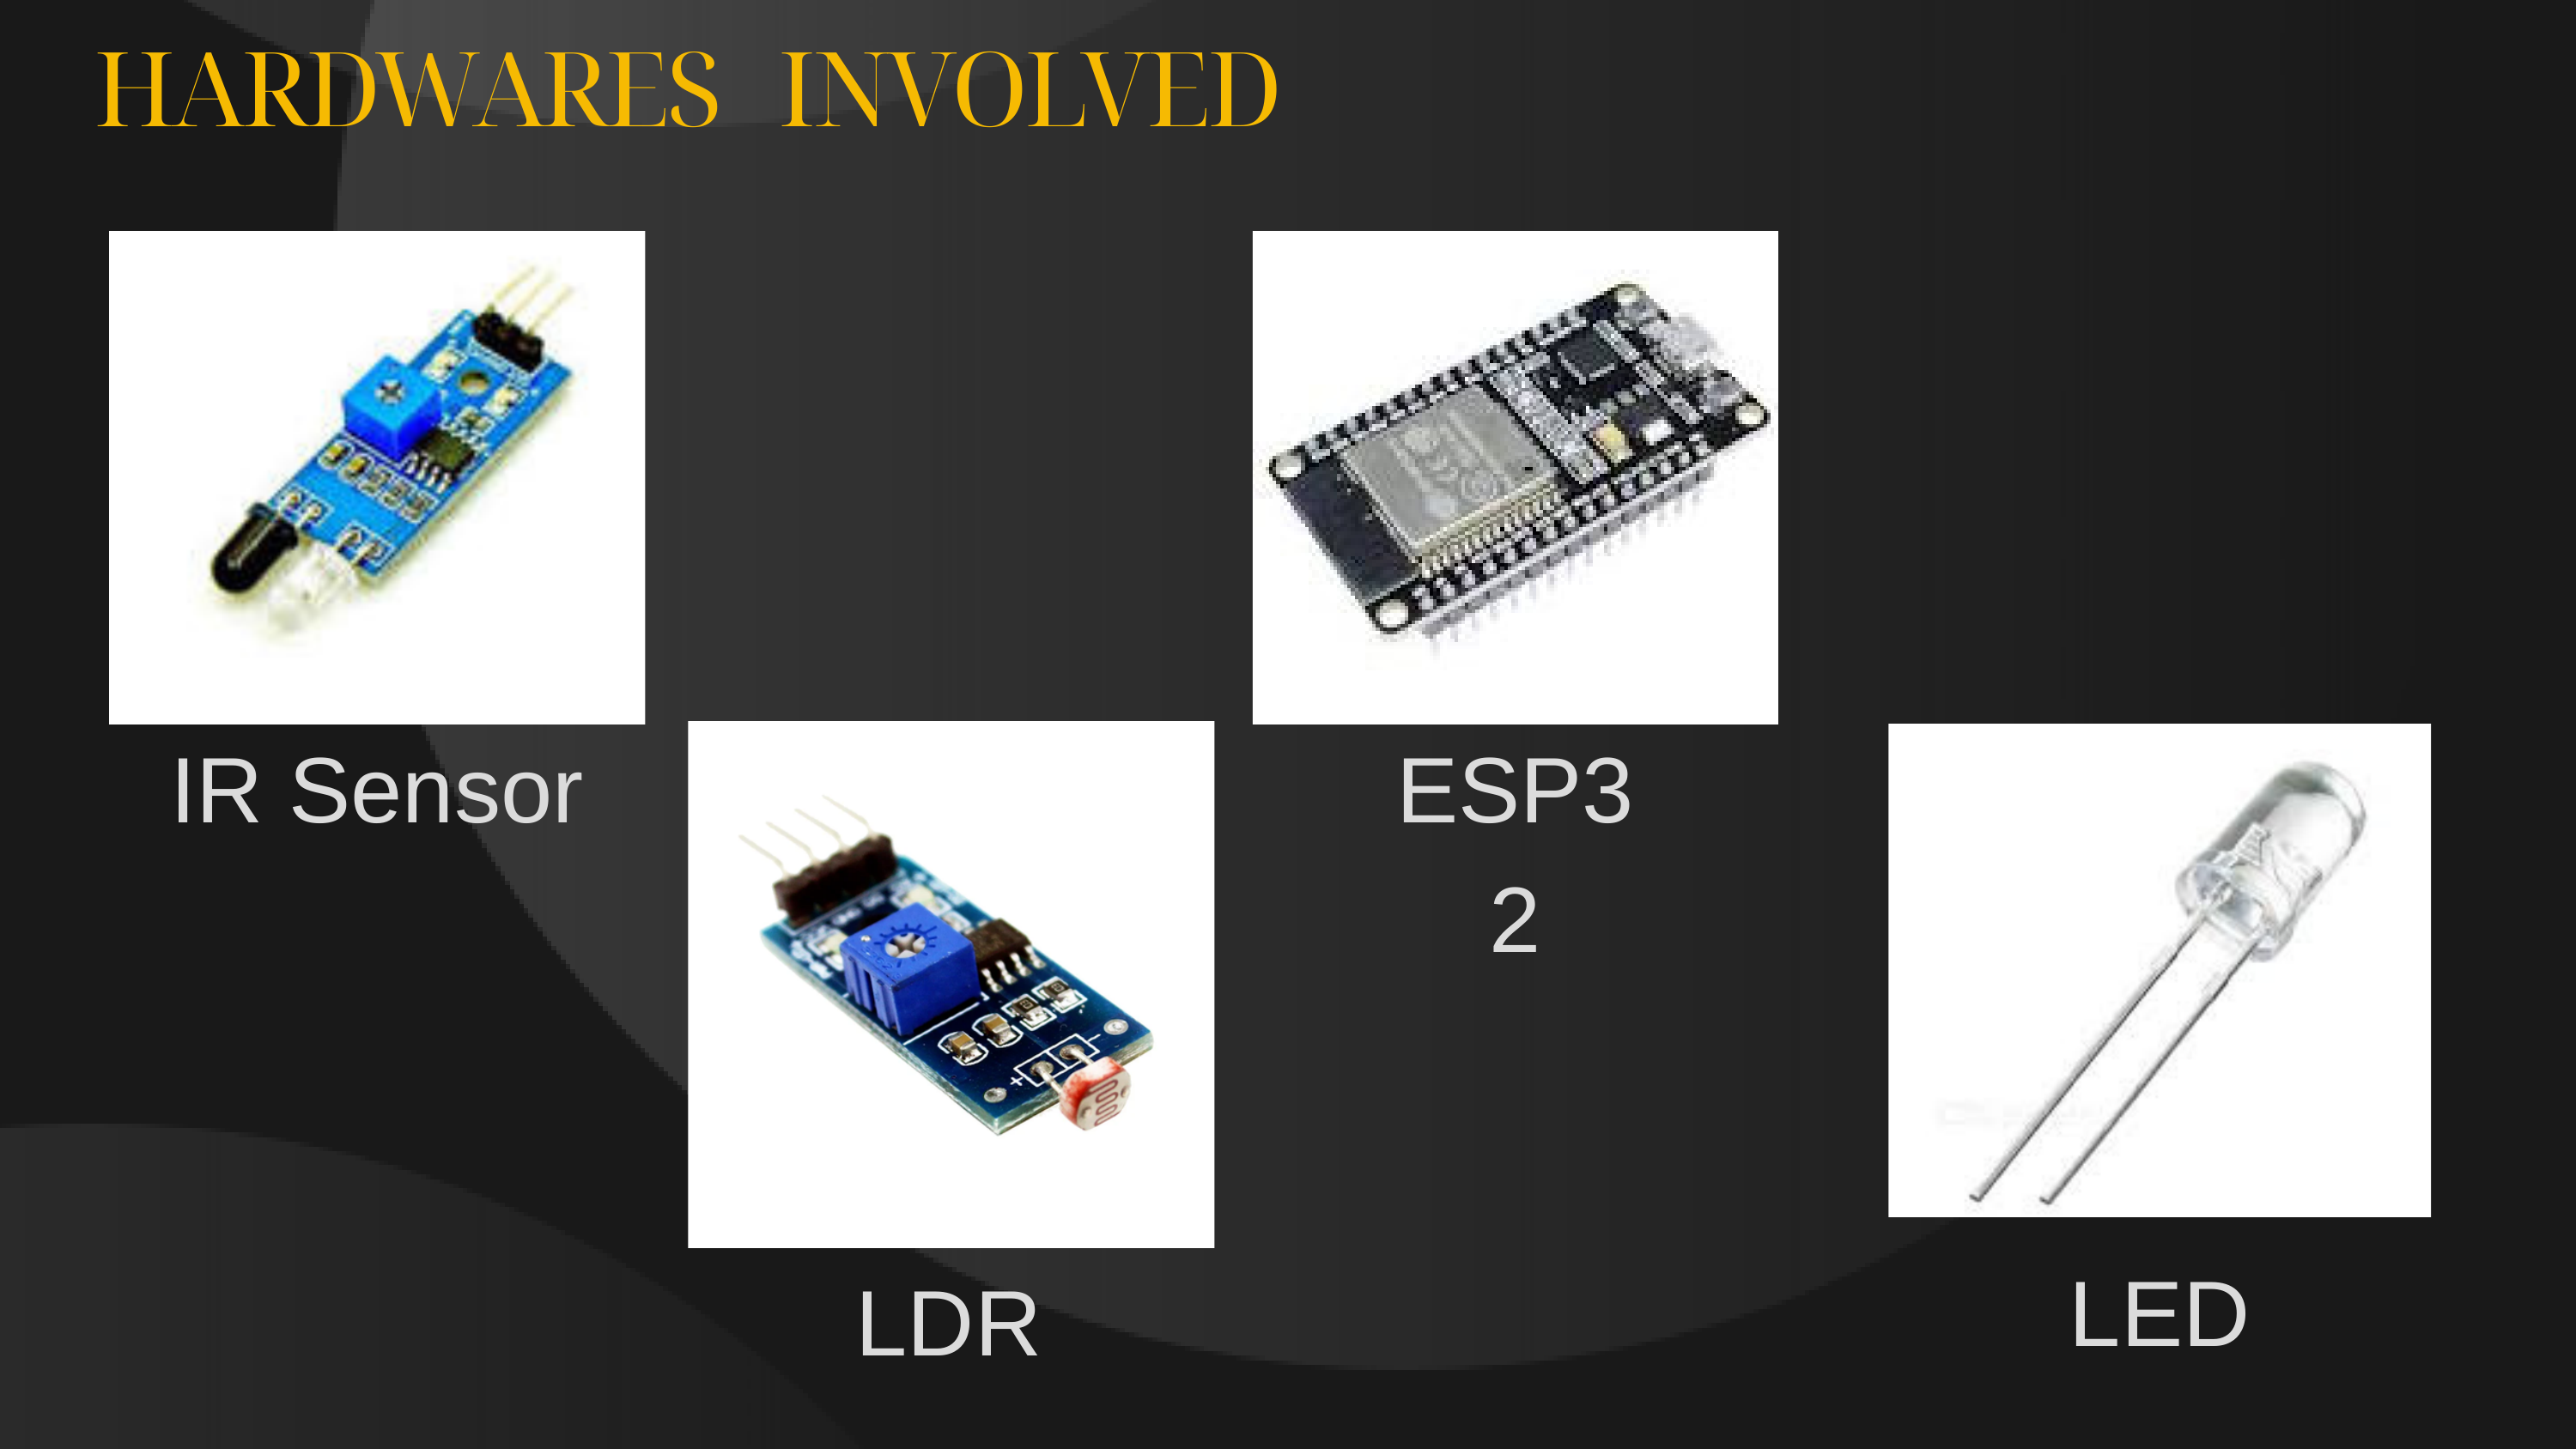

HARDWARES   INVOLVED

IR Sensor
ESP32

LED
LDR